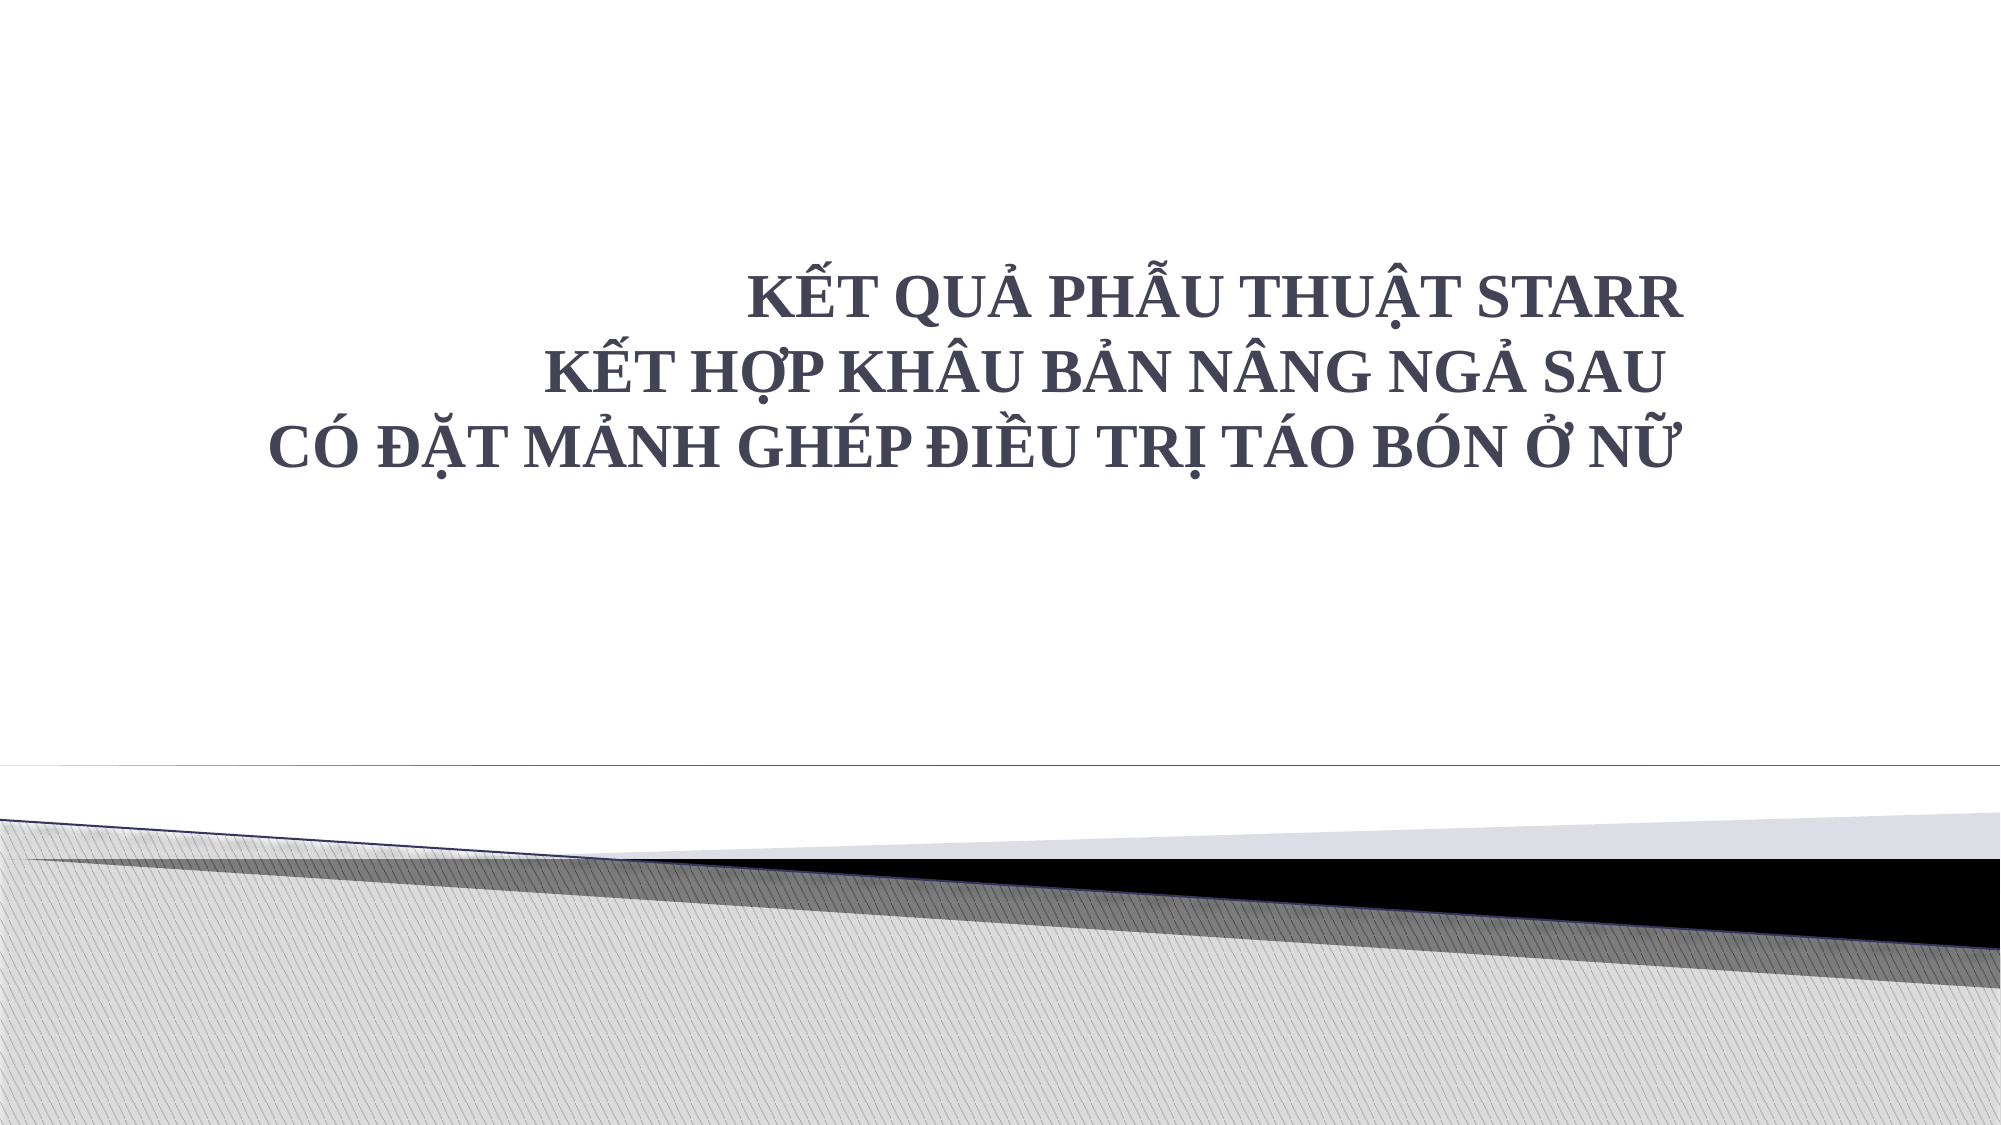

# KẾT QUẢ PHẪU THUẬT STARR KẾT HỢP KHÂU BẢN NÂNG NGẢ SAU CÓ ĐẶT MẢNH GHÉP ĐIỀU TRỊ TÁO BÓN Ở NỮ